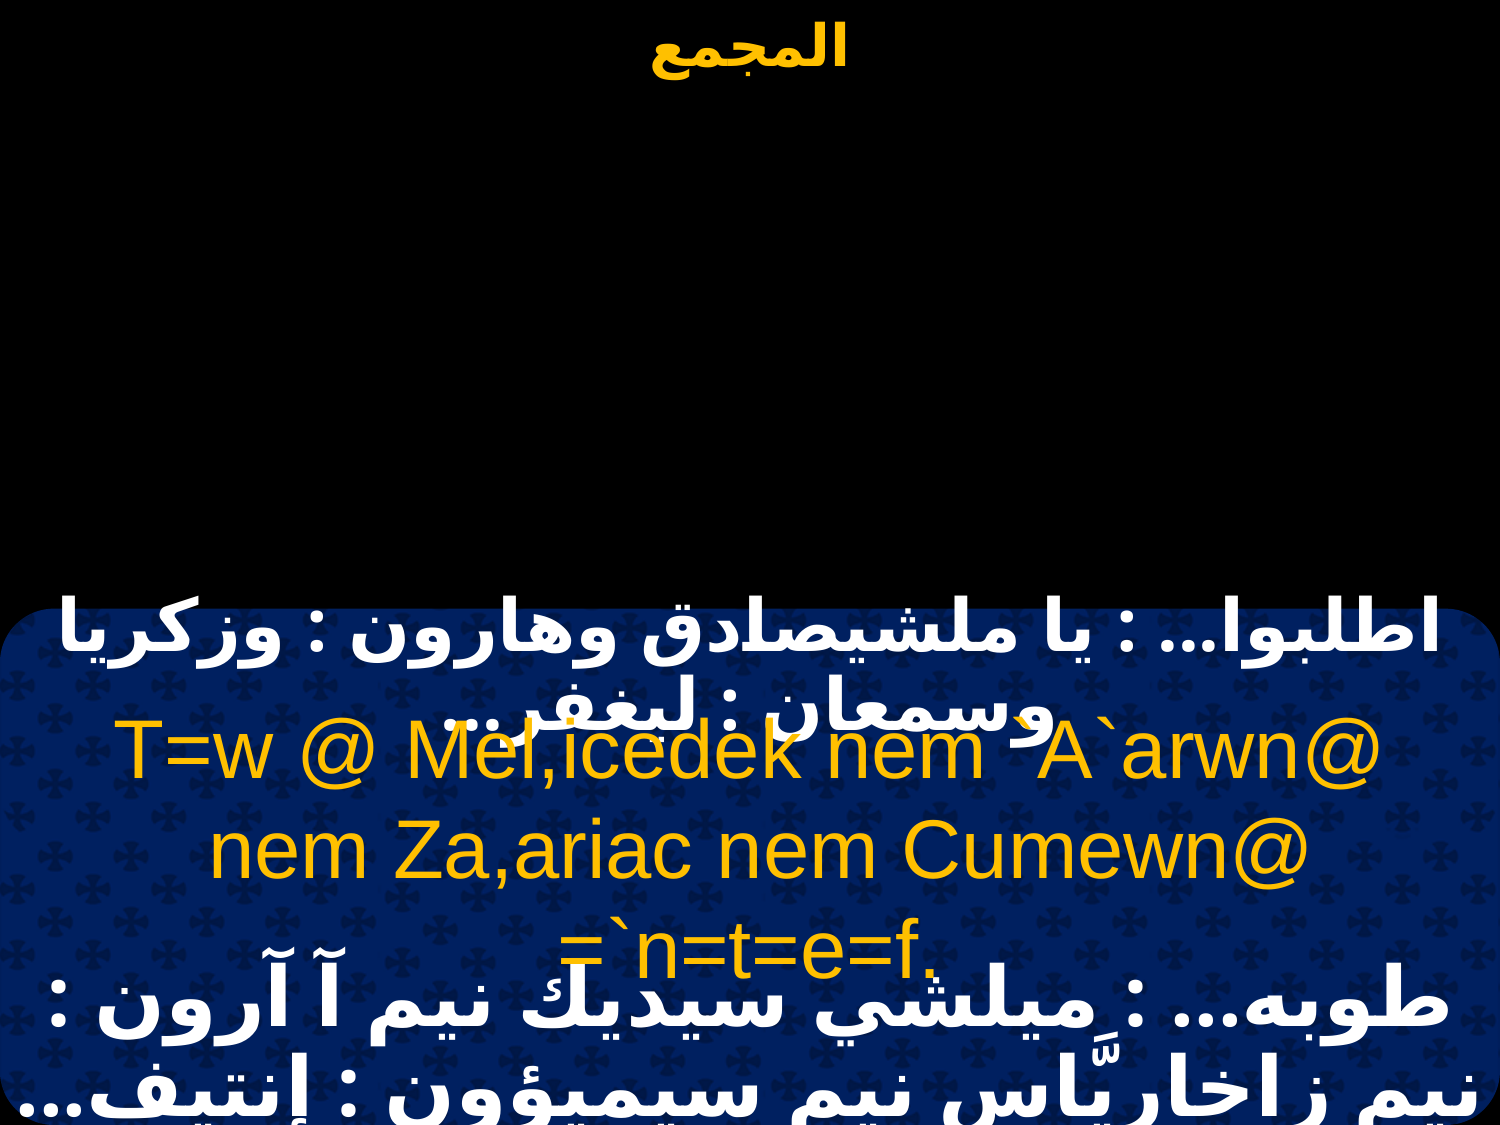

#
اطلبوا... : يا ملشيصادق وهارون : وزكريا وسمعان : ليغفر...
T=w @ Mel,icedek nem `A`arwn@
 nem Za,ariac nem Cumewn@ =`n=t=e=f.
طوبه... : ميلشي سيديك نيم آ آرون : نيم زاخاريَّاس نيم سيميؤون : إنتيف...